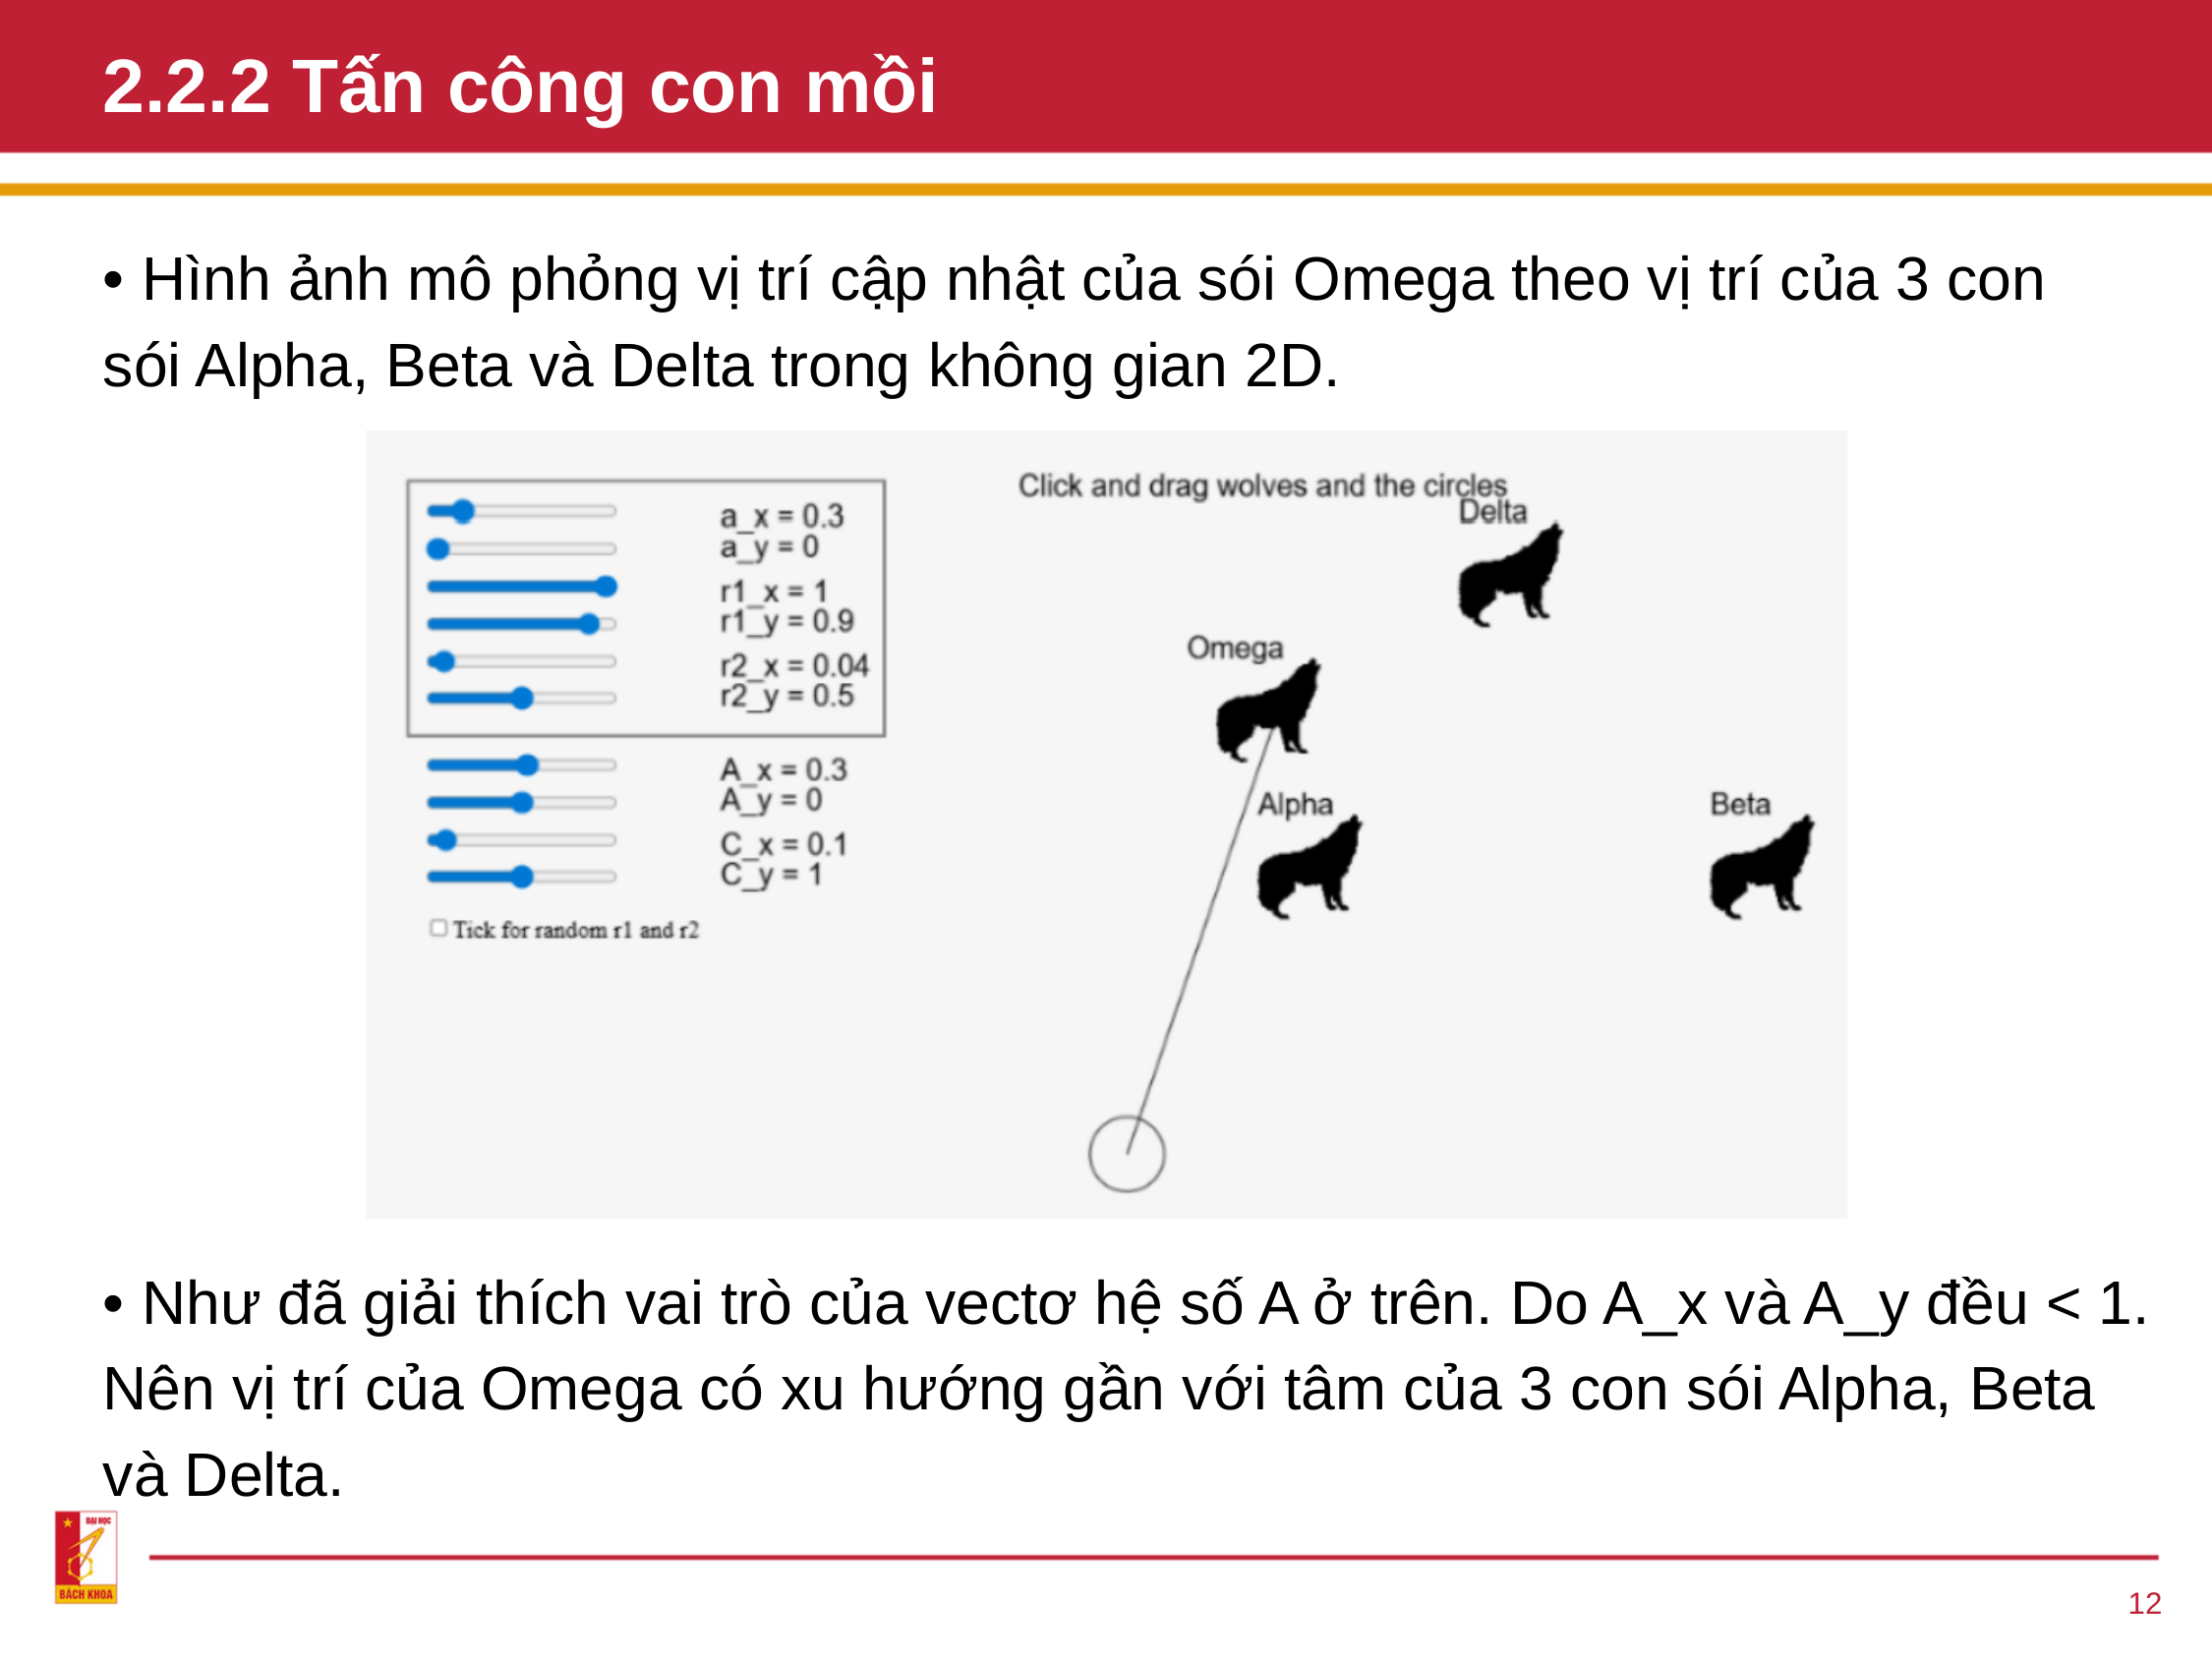

2.2.2 Tấn công con mồi
• Hình ảnh mô phỏng vị trí cập nhật của sói Omega theo vị trí của 3 con sói Alpha, Beta và Delta trong không gian 2D.

• Như đã giải thích vai trò của vectơ hệ số A ở trên. Do A_x và A_y đều < 1. Nên vị trí của Omega có xu hướng gần với tâm của 3 con sói Alpha, Beta
và Delta.
12